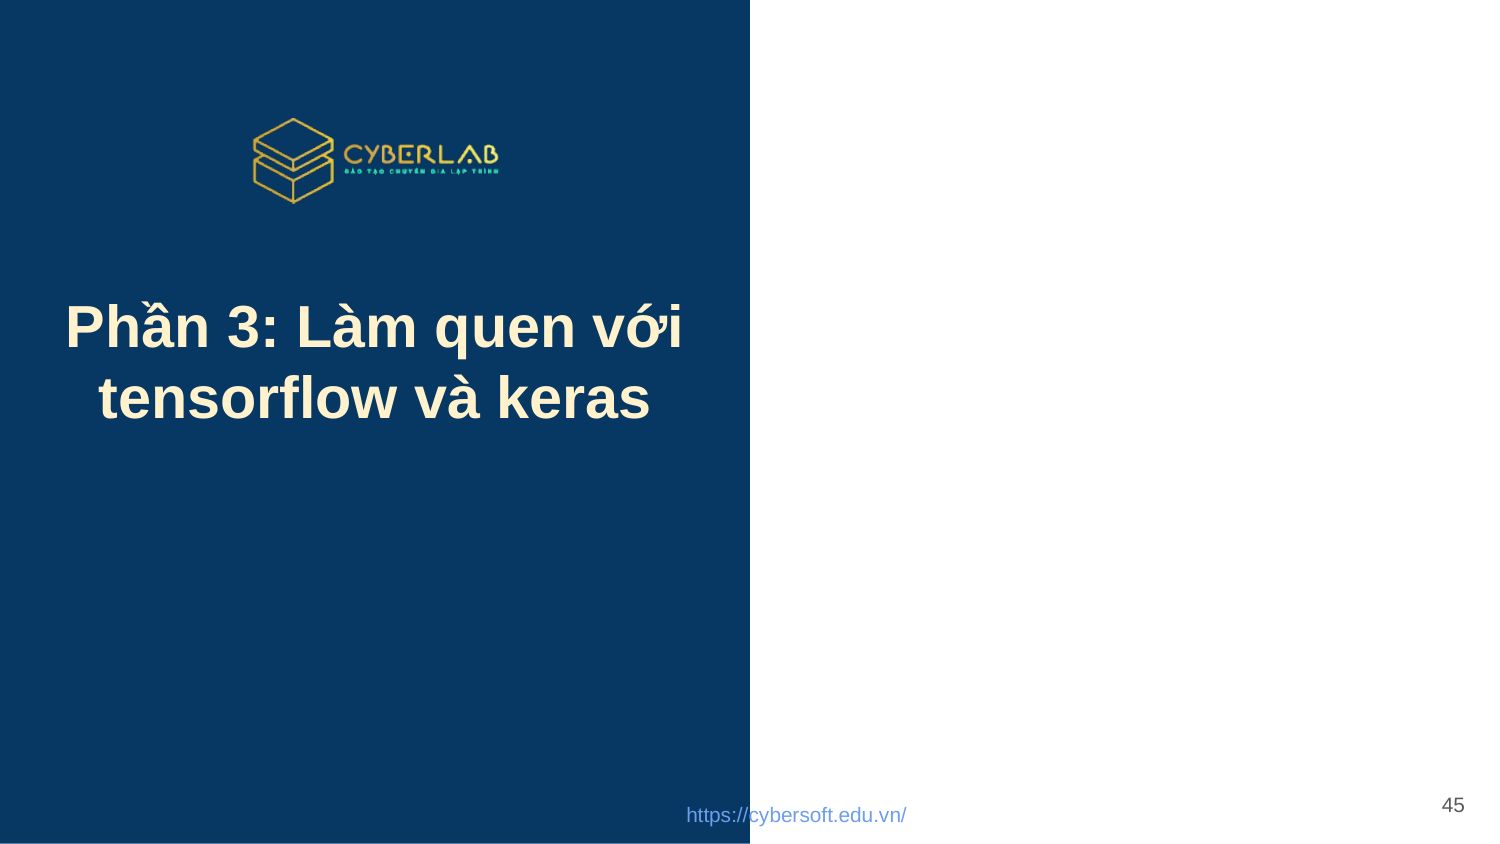

# Phần 3: Làm quen với tensorflow và keras

45